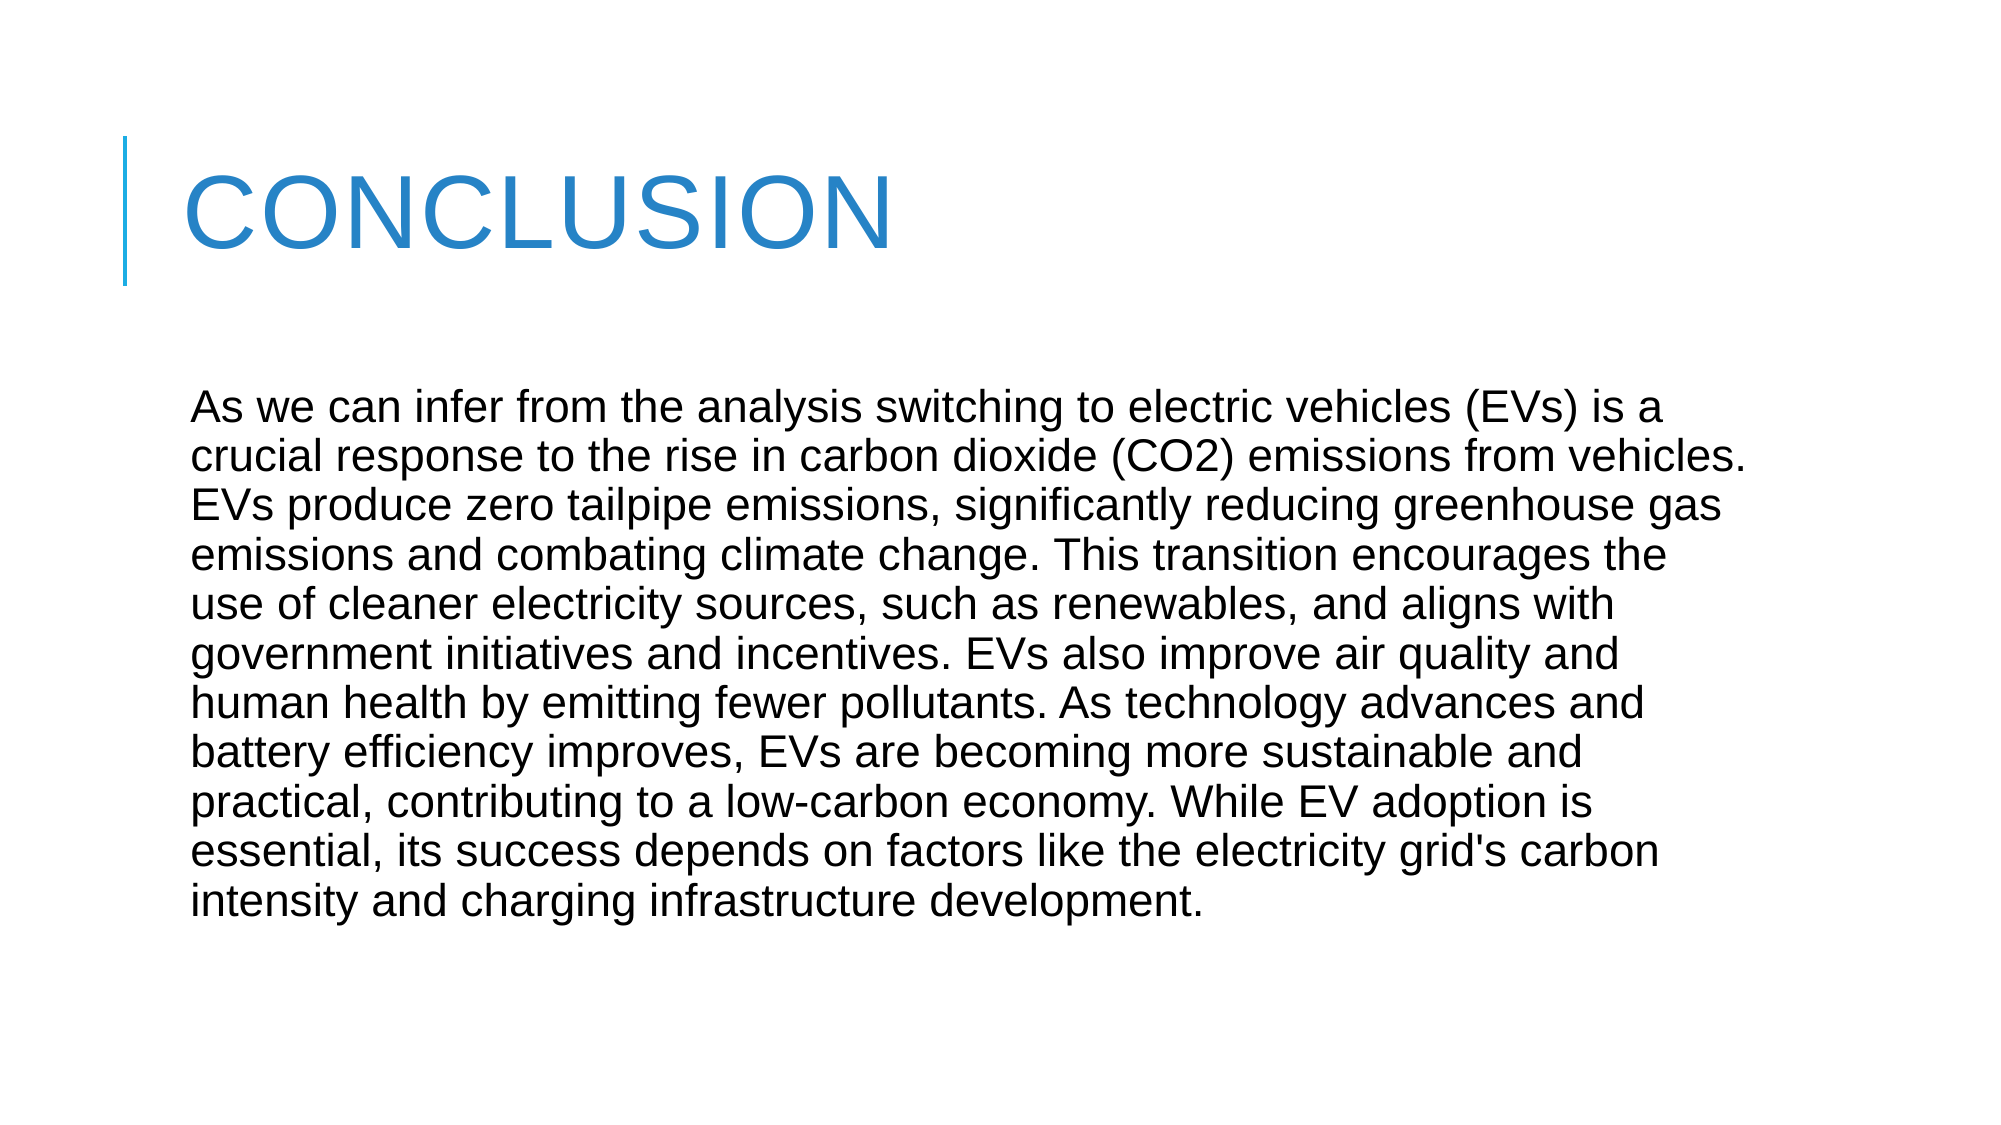

# Conclusion
As we can infer from the analysis switching to electric vehicles (EVs) is a crucial response to the rise in carbon dioxide (CO2) emissions from vehicles. EVs produce zero tailpipe emissions, significantly reducing greenhouse gas emissions and combating climate change. This transition encourages the use of cleaner electricity sources, such as renewables, and aligns with government initiatives and incentives. EVs also improve air quality and human health by emitting fewer pollutants. As technology advances and battery efficiency improves, EVs are becoming more sustainable and practical, contributing to a low-carbon economy. While EV adoption is essential, its success depends on factors like the electricity grid's carbon intensity and charging infrastructure development.